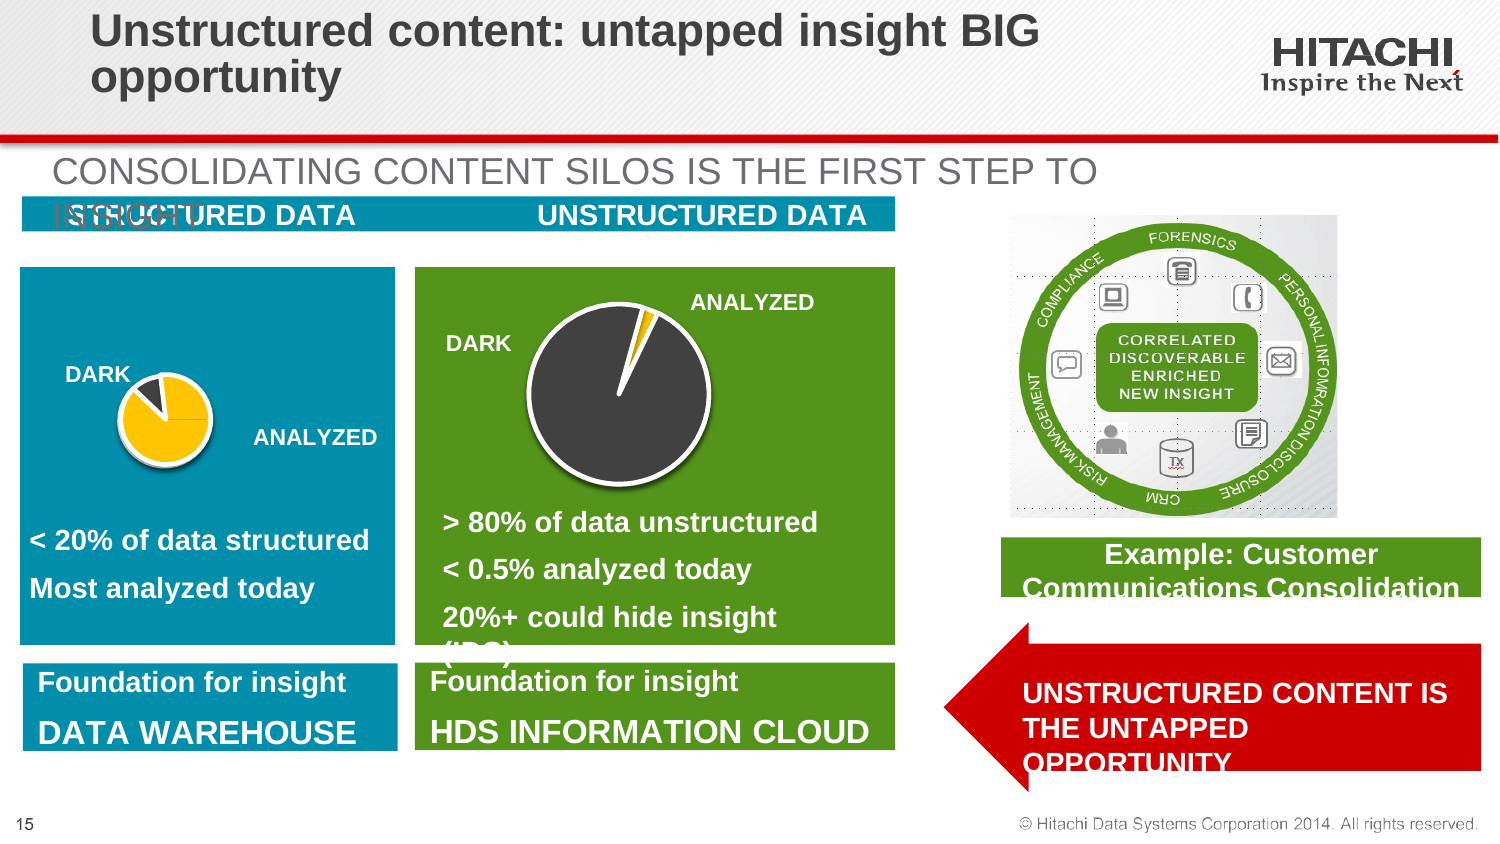

Unstructured content: untapped insight BIG opportunity

CONSOLIDATING CONTENT SILOS IS THE FIRST STEP TO INSIGHT
STRUCTURED DATA	UNSTRUCTURED DATA

ANALYZED
DARK
DARK

ANALYZED

> 80% of data unstructured
< 0.5% analyzed today
20%+ could hide insight (IDC)
< 20% of data structured
Most analyzed today
Example: Customer

Communications Consolidation

Foundation for insight
HDS INFORMATION CLOUD
Foundation for insight
DATA WAREHOUSE
UNSTRUCTURED CONTENT IS THE UNTAPPED OPPORTUNITY